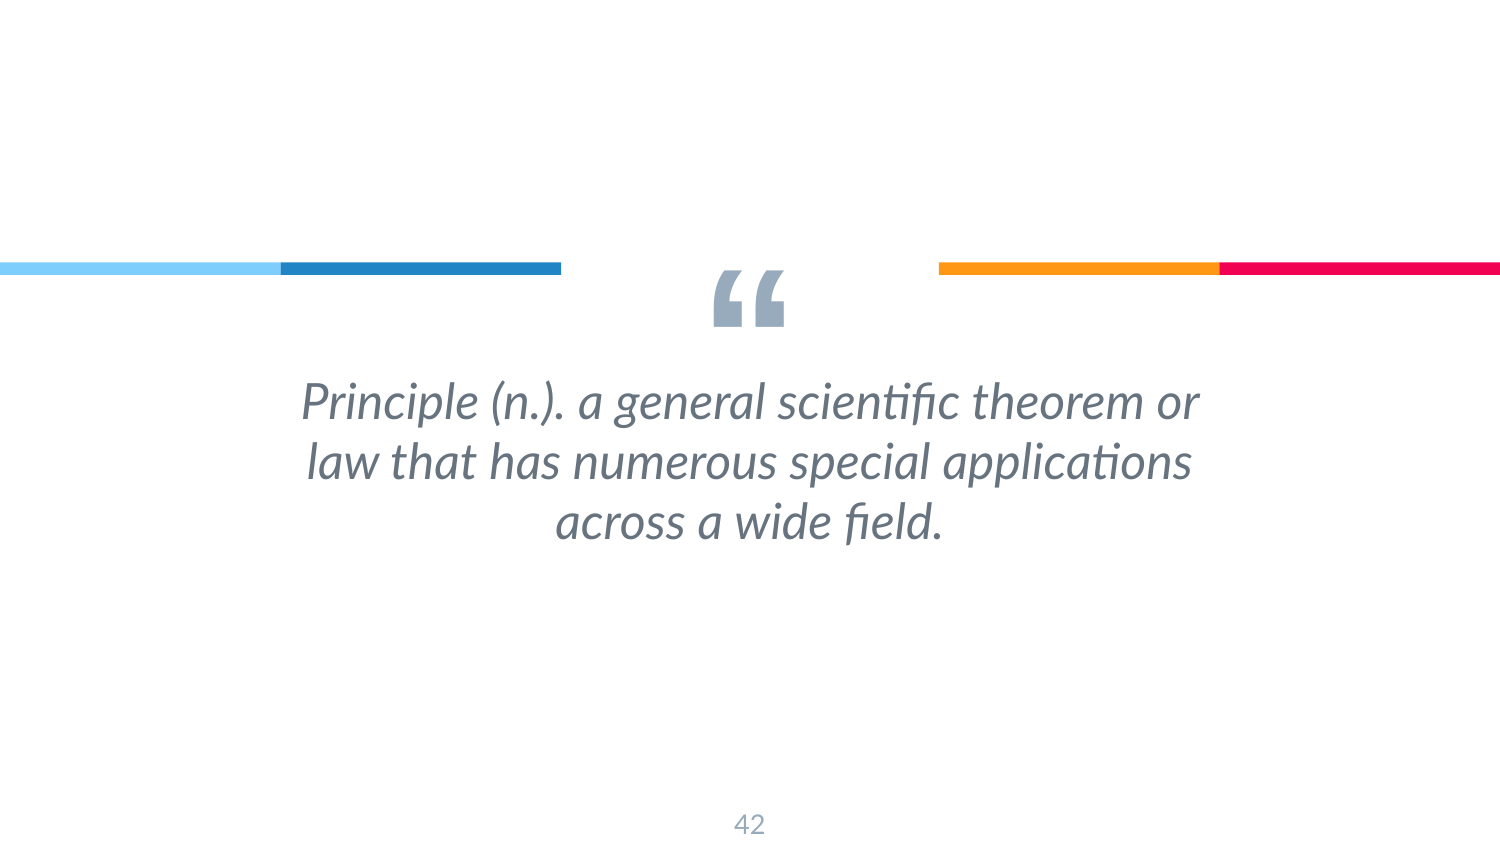

Principle (n.). a general scientific theorem or law that has numerous special applications across a wide field.
42